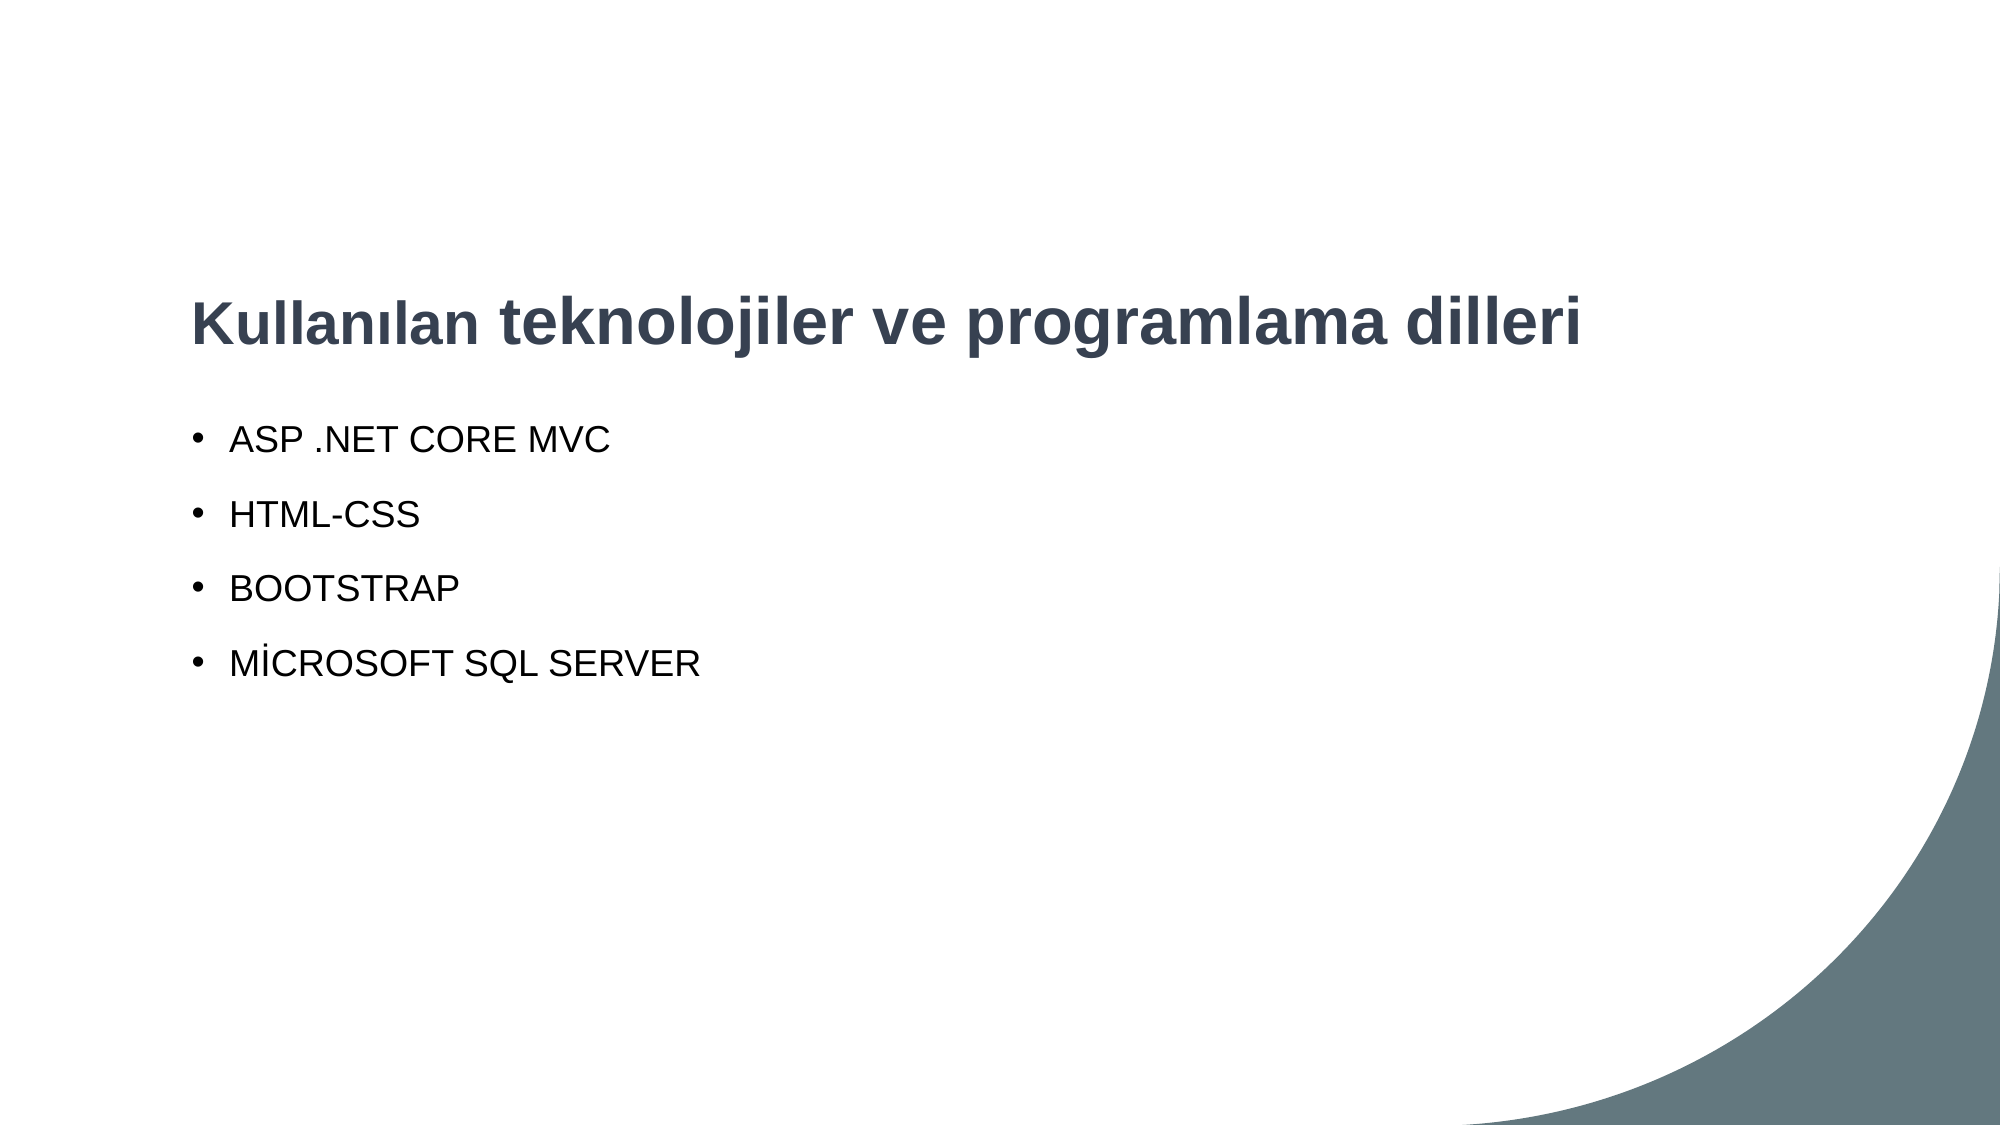

# Kullanılan teknolojiler ve programlama dilleri
ASP .NET CORE MVC
HTML-CSS
BOOTSTRAP
MİCROSOFT SQL SERVER